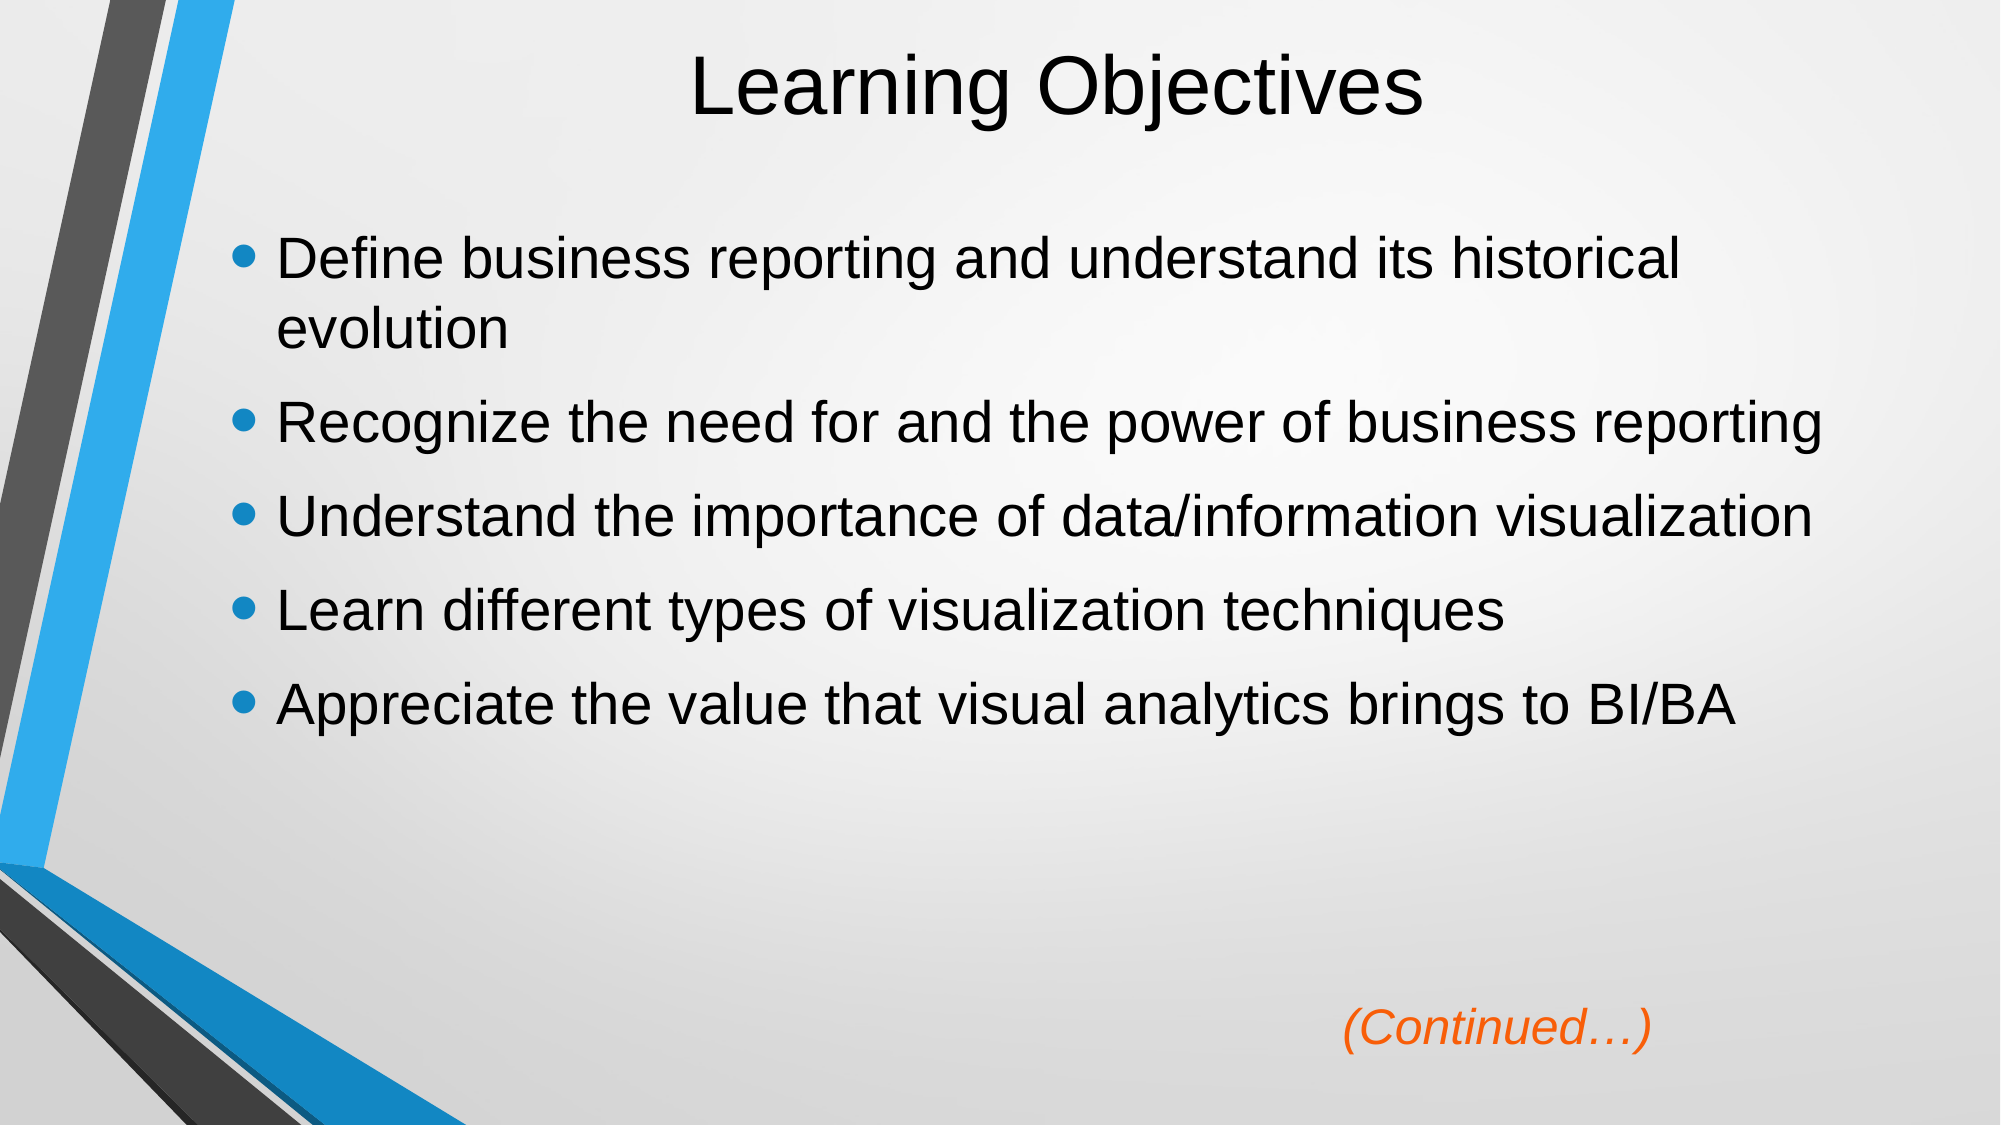

# Learning Objectives
Define business reporting and understand its historical evolution
Recognize the need for and the power of business reporting
Understand the importance of data/information visualization
Learn different types of visualization techniques
Appreciate the value that visual analytics brings to BI/BA
(Continued…)